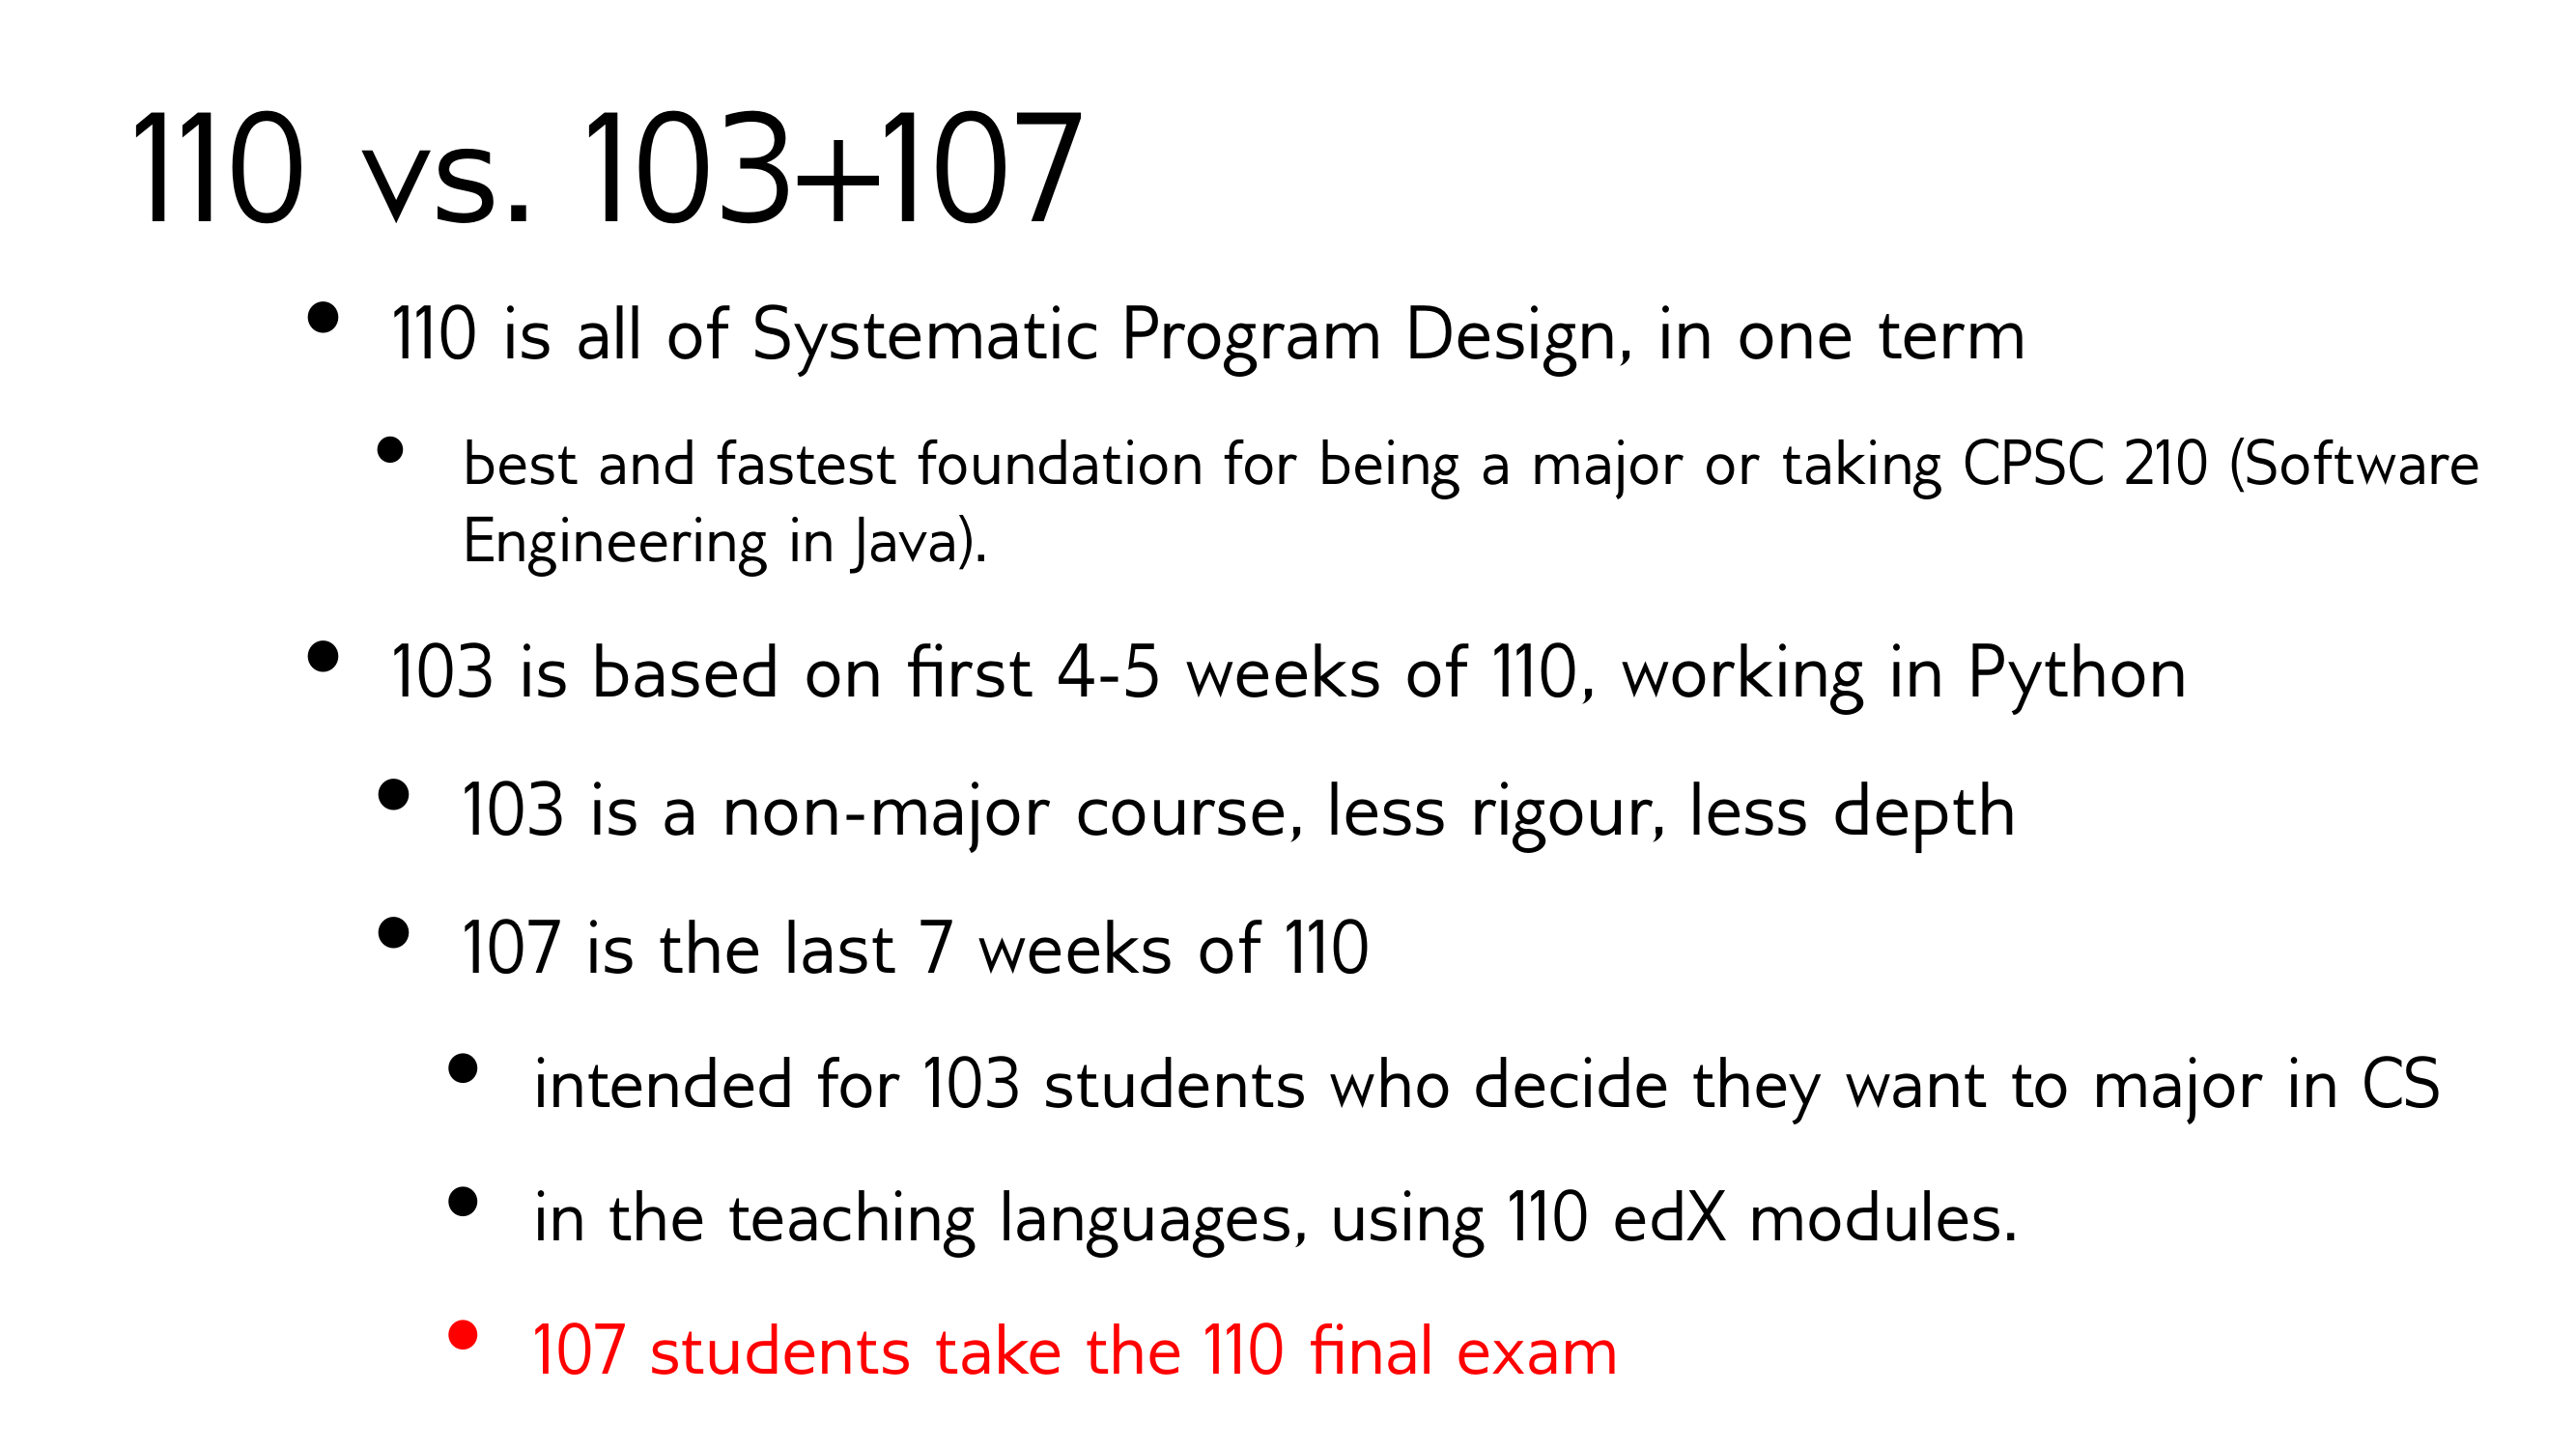

# 110 vs. 103+107
110 is all of Systematic Program Design, in one term
best and fastest foundation for being a major or taking CPSC 210 (Software Engineering in Java).
103 is based on first 4-5 weeks of 110, working in Python
103 is a non-major course, less rigour, less depth
107 is the last 7 weeks of 110
intended for 103 students who decide they want to major in CS
in the teaching languages, using 110 edX modules.
107 students take the 110 final exam